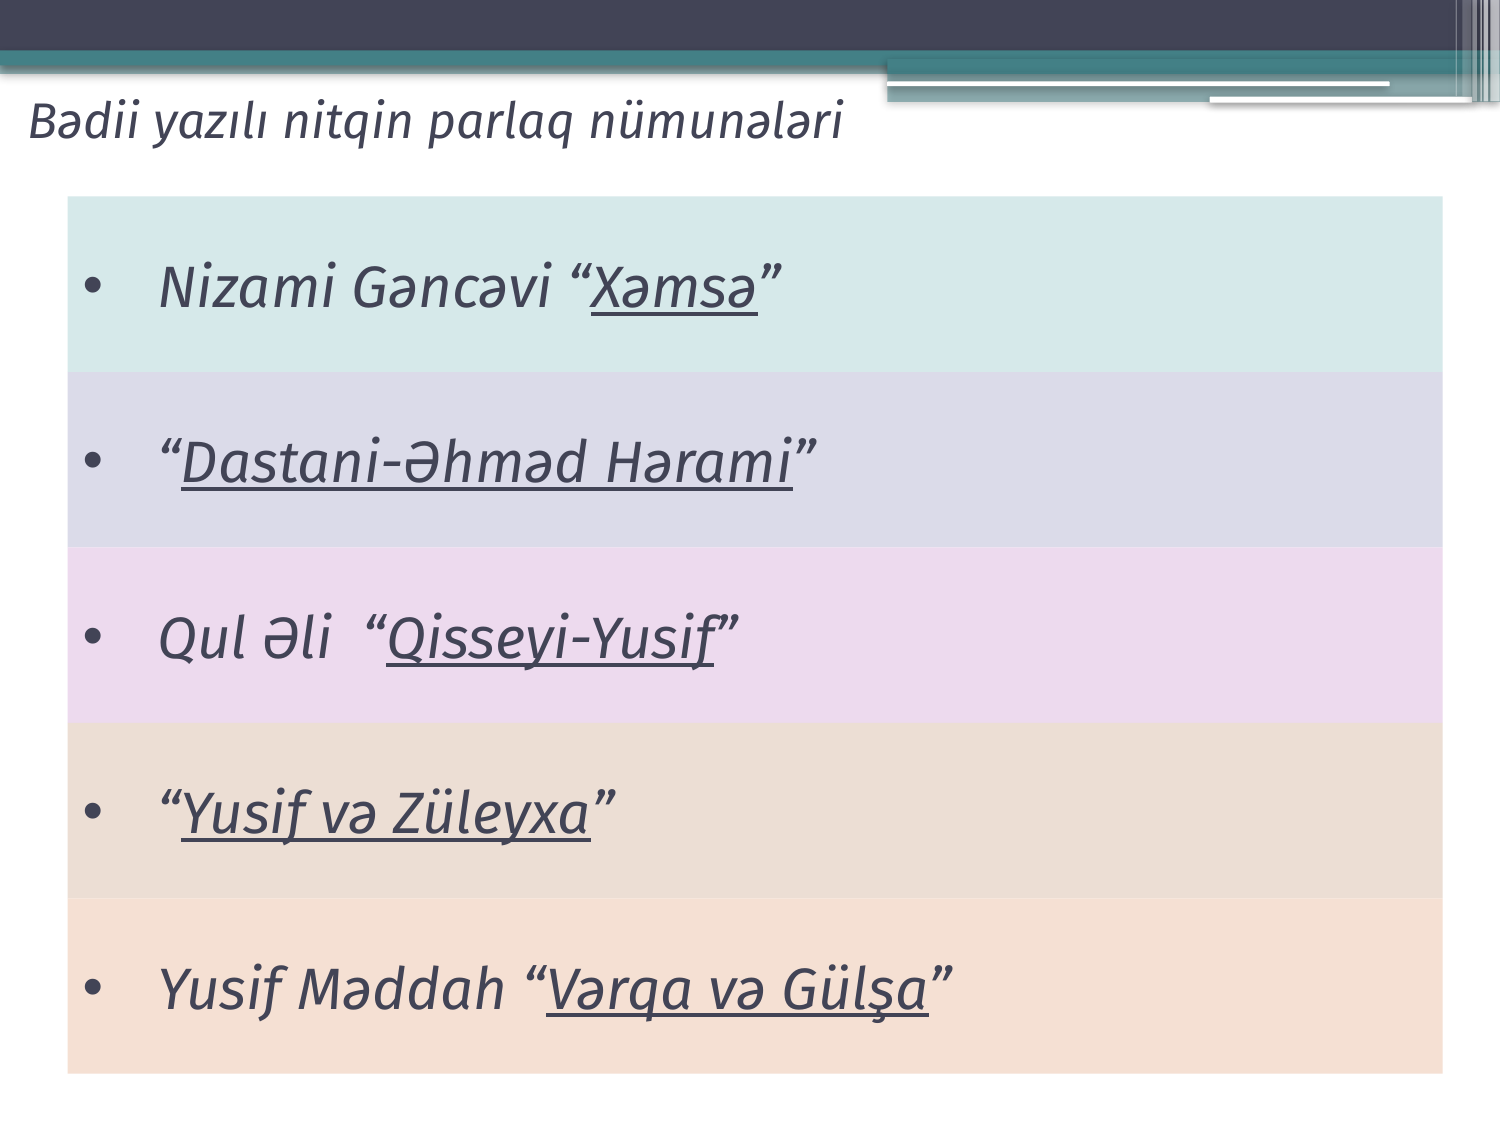

# Bədii yazılı nitqin parlaq nümunələri
Nizami Gəncəvi “Xəmsə”
“Dastani-Əhməd Hərami”
Qul Əli  “Qisseyi-Yusif”
“Yusif və Züleyxa”
Yusif Məddah “Vərqa və Gülşa”